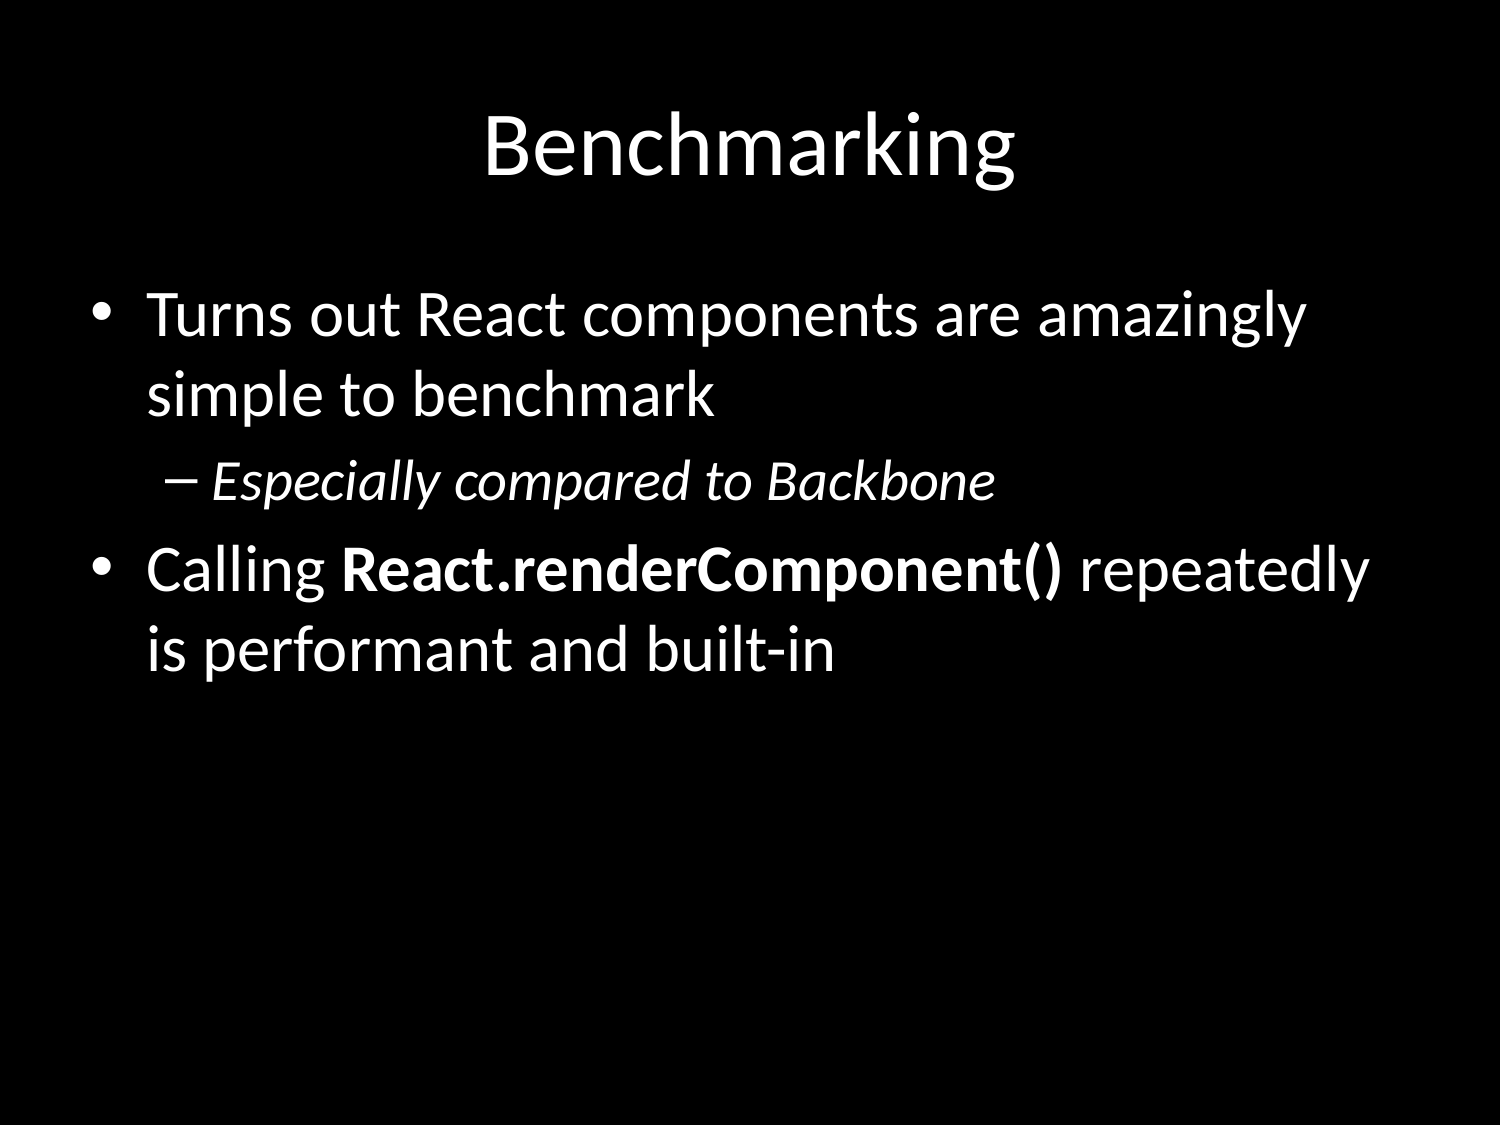

# Benchmarking
Turns out React components are amazingly simple to benchmark
Especially compared to Backbone
Calling React.renderComponent() repeatedly is performant and built-in